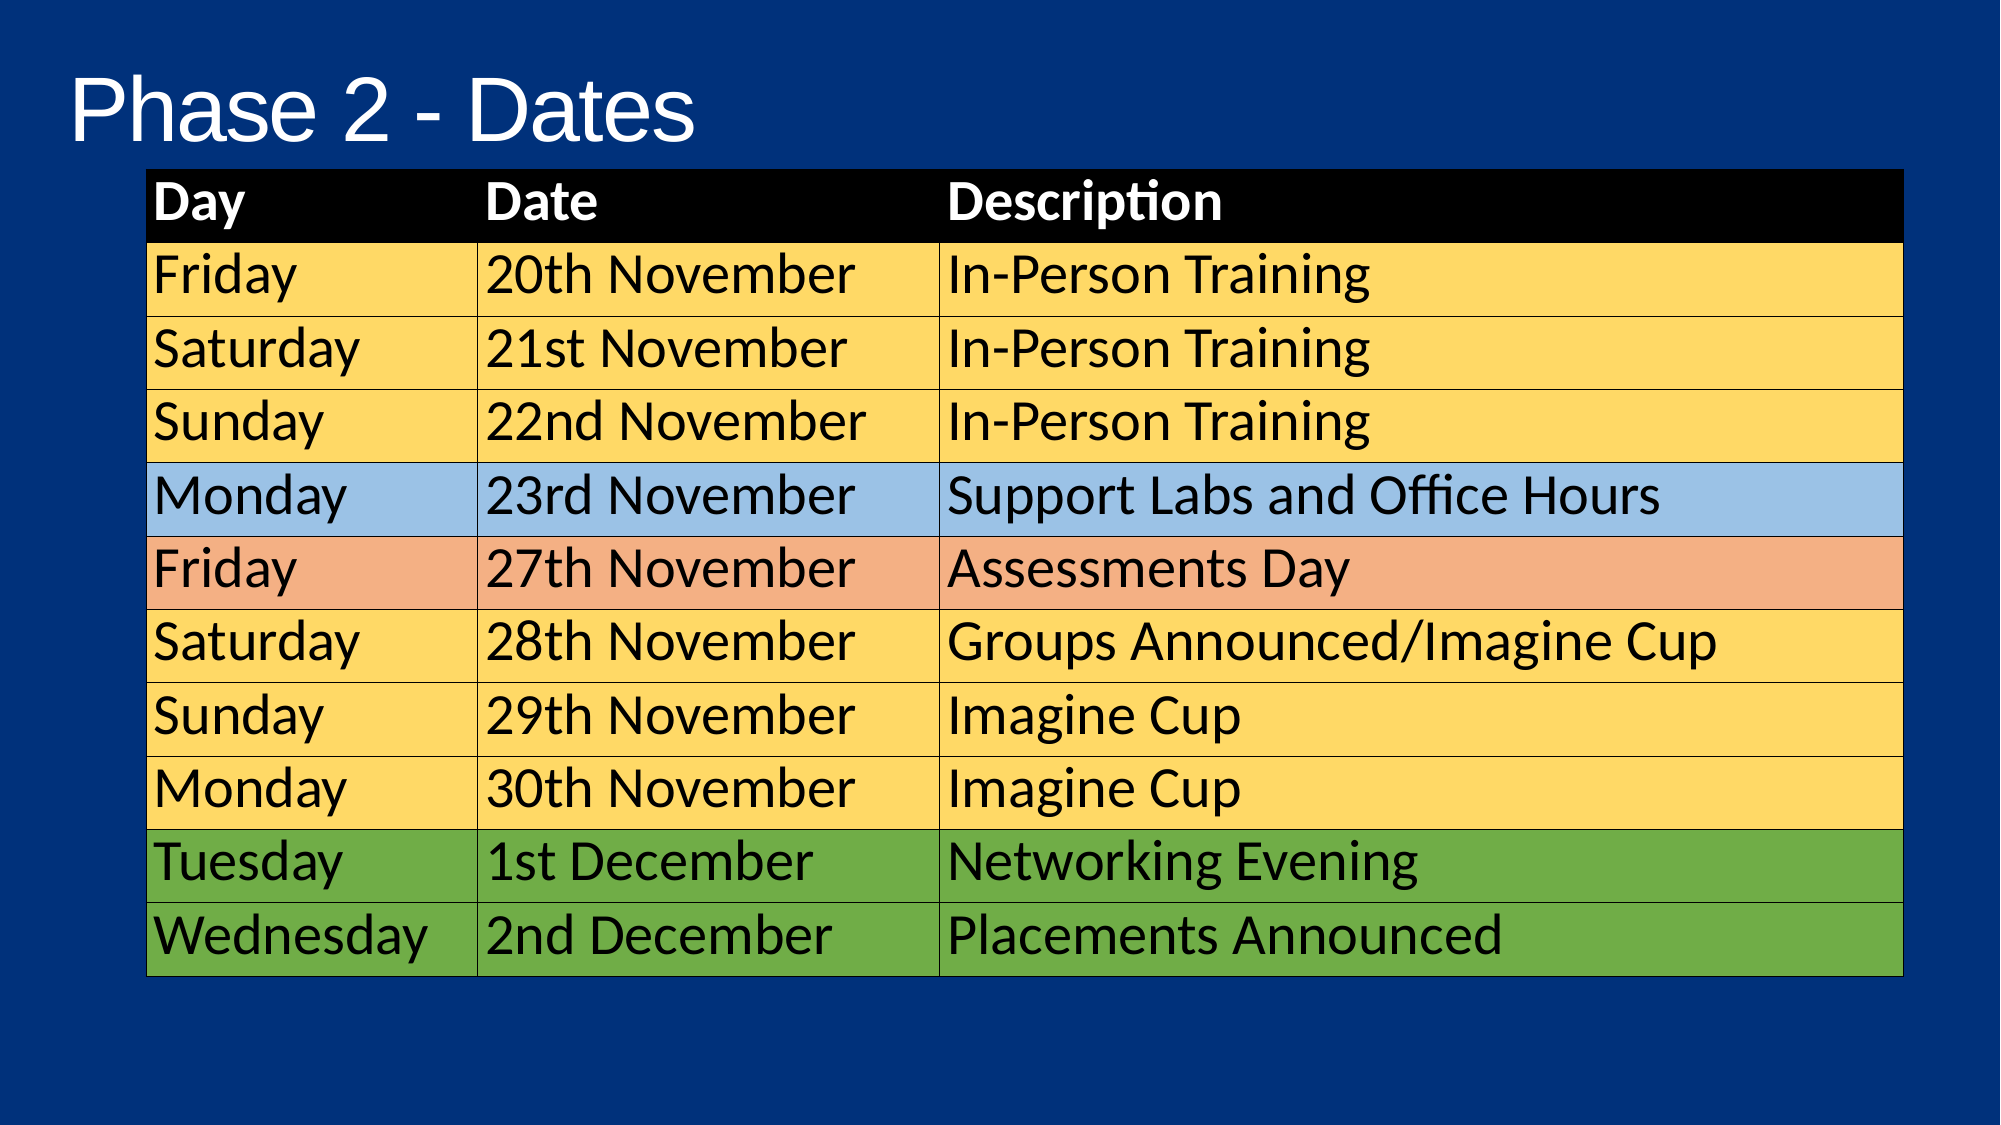

# Phase 2 - Dates
| Day | Date | Description |
| --- | --- | --- |
| Friday | 20th November | In-Person Training |
| Saturday | 21st November | In-Person Training |
| Sunday | 22nd November | In-Person Training |
| Monday | 23rd November | Support Labs and Office Hours |
| Friday | 27th November | Assessments Day |
| Saturday | 28th November | Groups Announced/Imagine Cup |
| Sunday | 29th November | Imagine Cup |
| Monday | 30th November | Imagine Cup |
| Tuesday | 1st December | Networking Evening |
| Wednesday | 2nd December | Placements Announced |